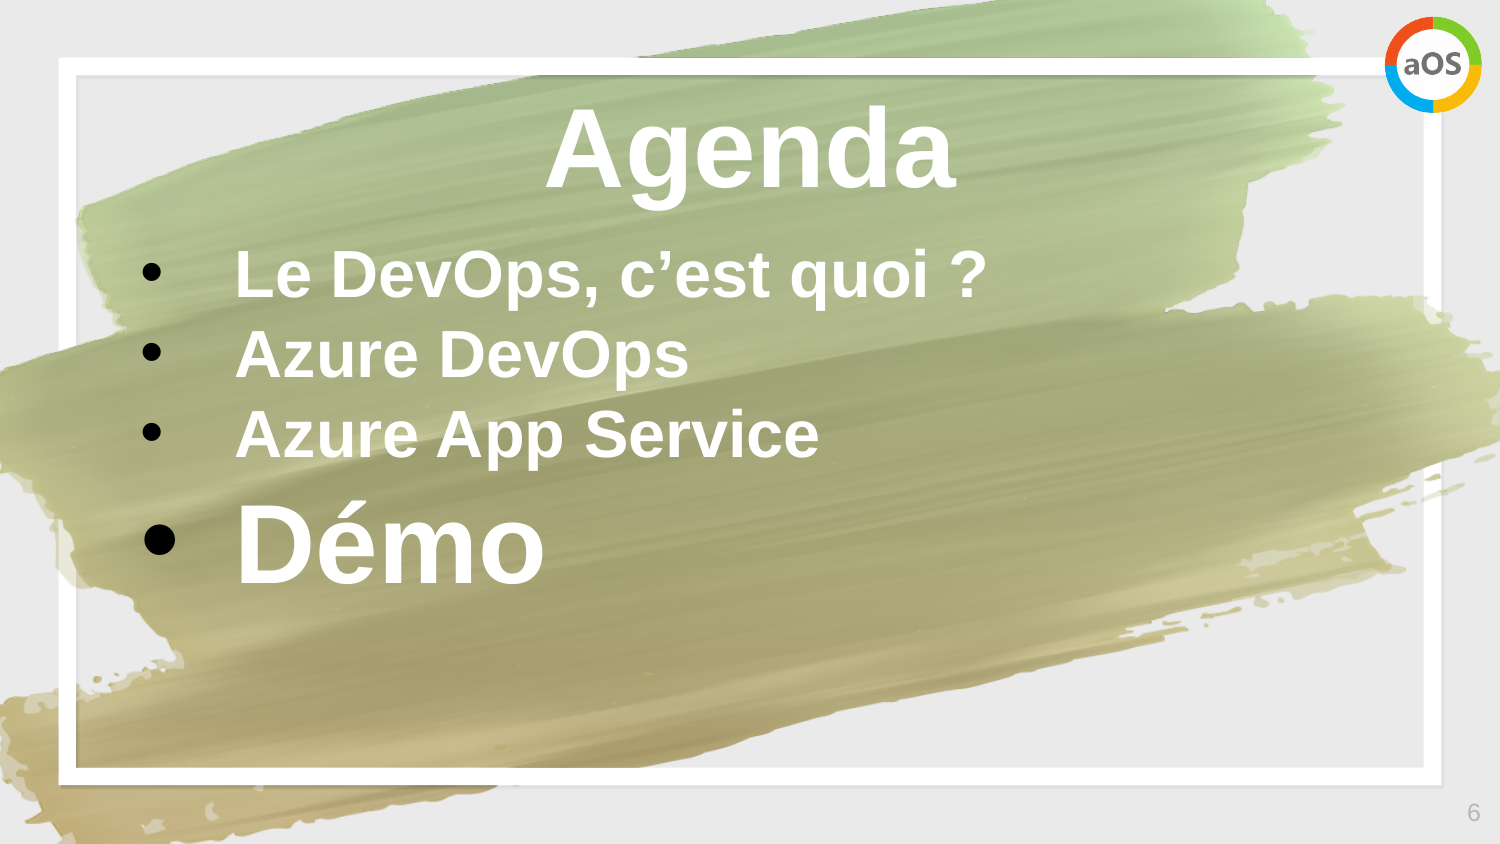

Agenda
Le DevOps, c’est quoi ?
Azure DevOps
Azure App Service
Démo
6